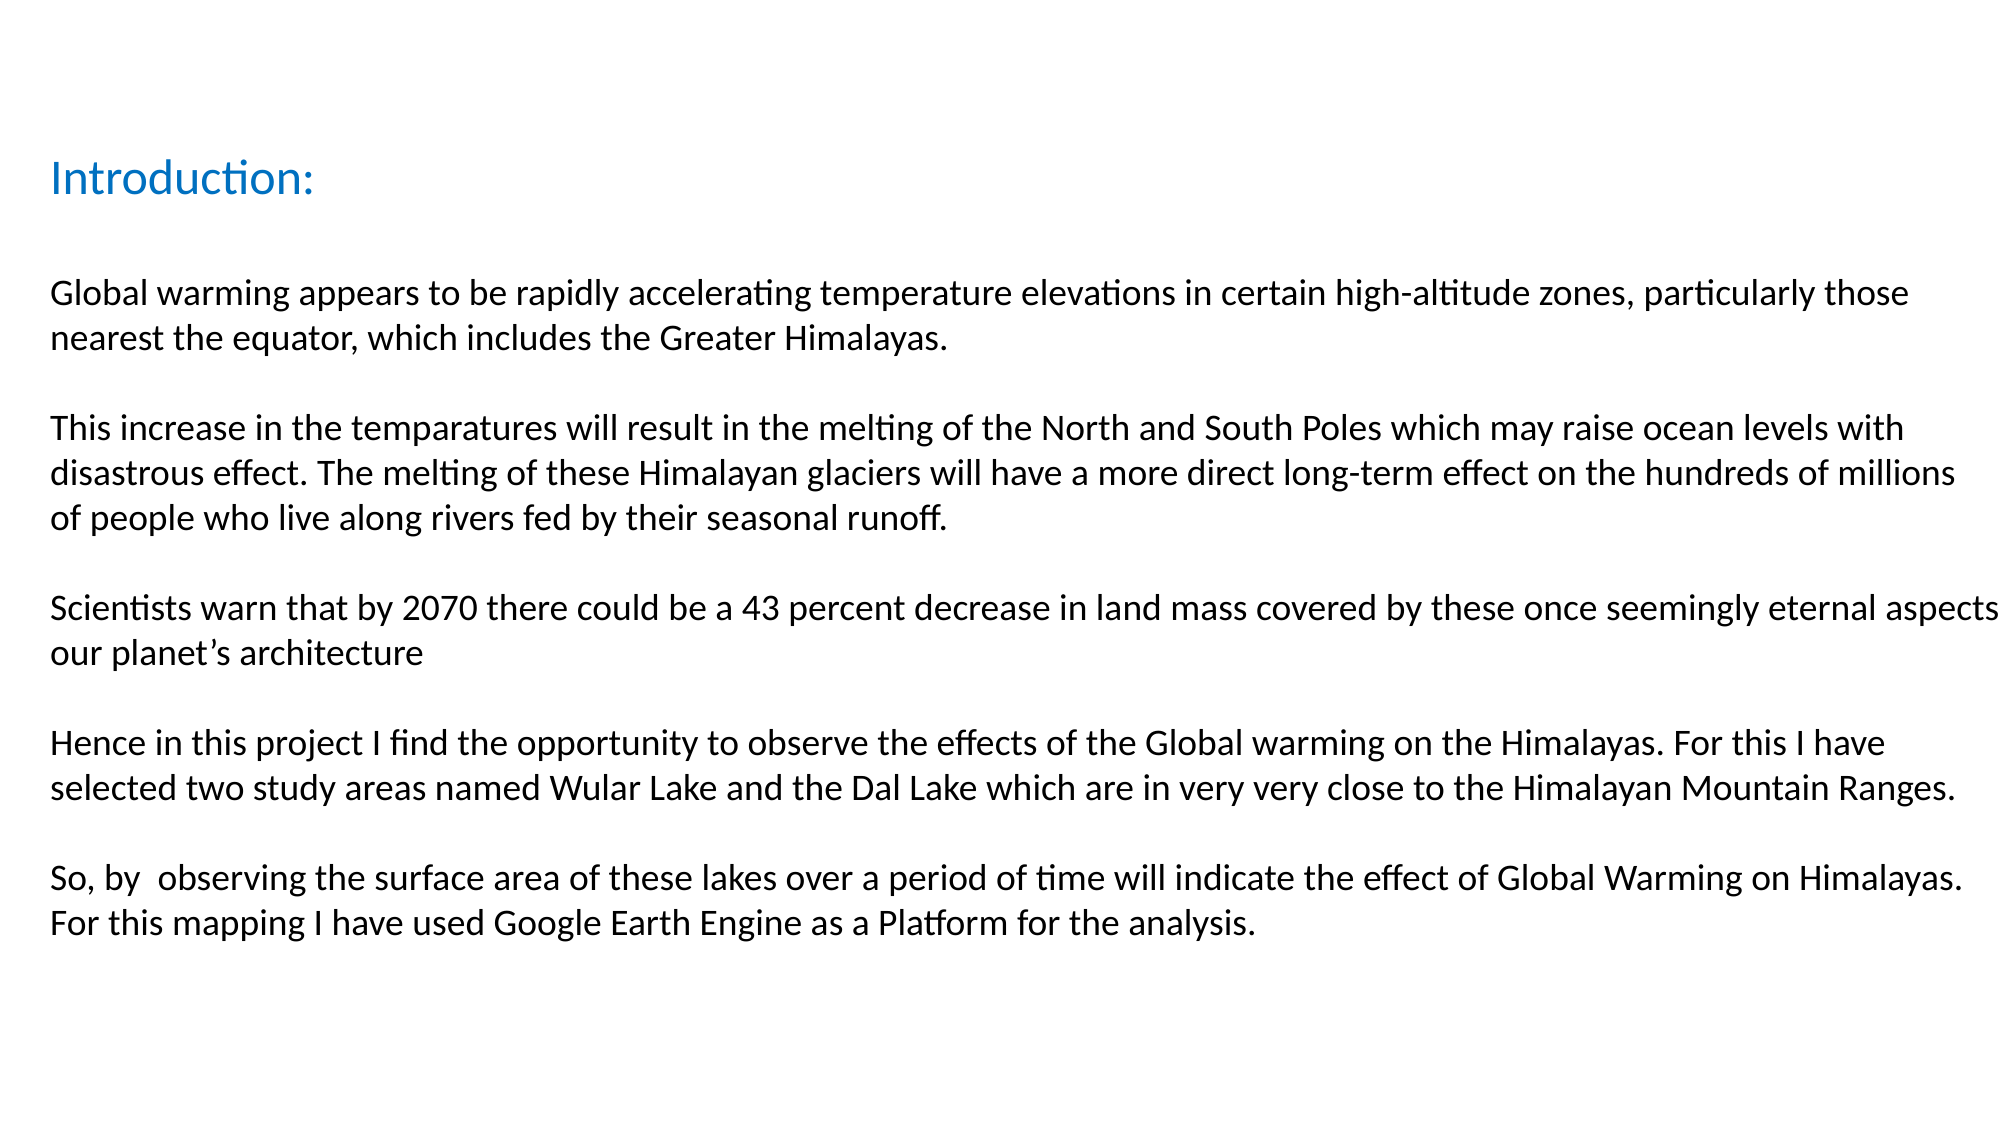

Introduction:
Global warming appears to be rapidly accelerating temperature elevations in certain high-altitude zones, particularly those
nearest the equator, which includes the Greater Himalayas.

This increase in the temparatures will result in the melting of the North and South Poles which may raise ocean levels with disastrous effect. The melting of these Himalayan glaciers will have a more direct long-term effect on the hundreds of millions
of people who live along rivers fed by their seasonal runoff.

Scientists warn that by 2070 there could be a 43 percent decrease in land mass covered by these once seemingly eternal aspects of our planet’s architecture

Hence in this project I find the opportunity to observe the effects of the Global warming on the Himalayas. For this I have
selected two study areas named Wular Lake and the Dal Lake which are in very very close to the Himalayan Mountain Ranges.

So, by  observing the surface area of these lakes over a period of time will indicate the effect of Global Warming on Himalayas.
For this mapping I have used Google Earth Engine as a Platform for the analysis.